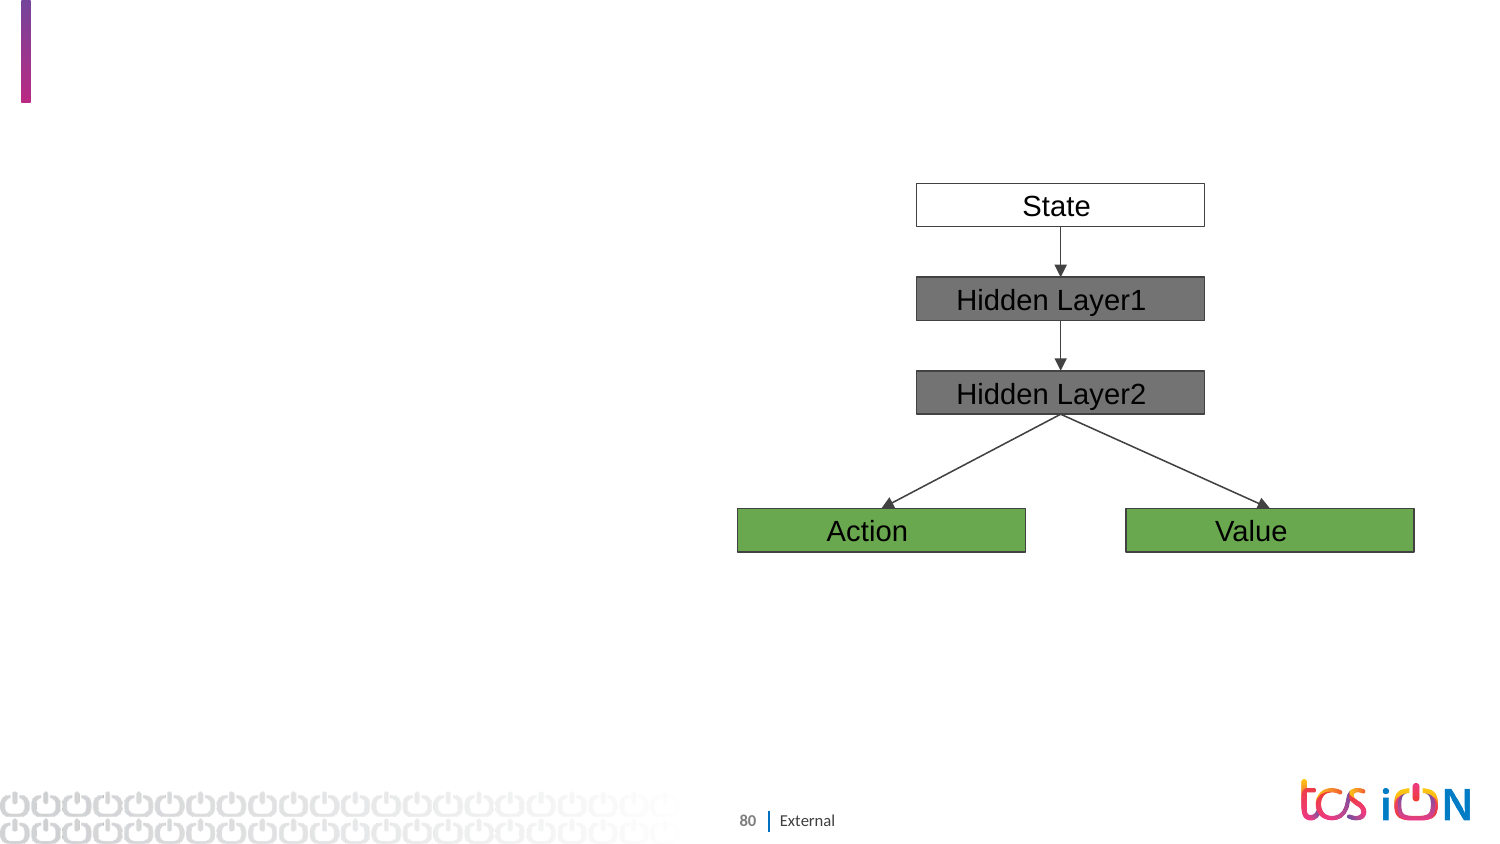

#
           State
   Hidden Layer1
   Hidden Layer2
         Action
         Value